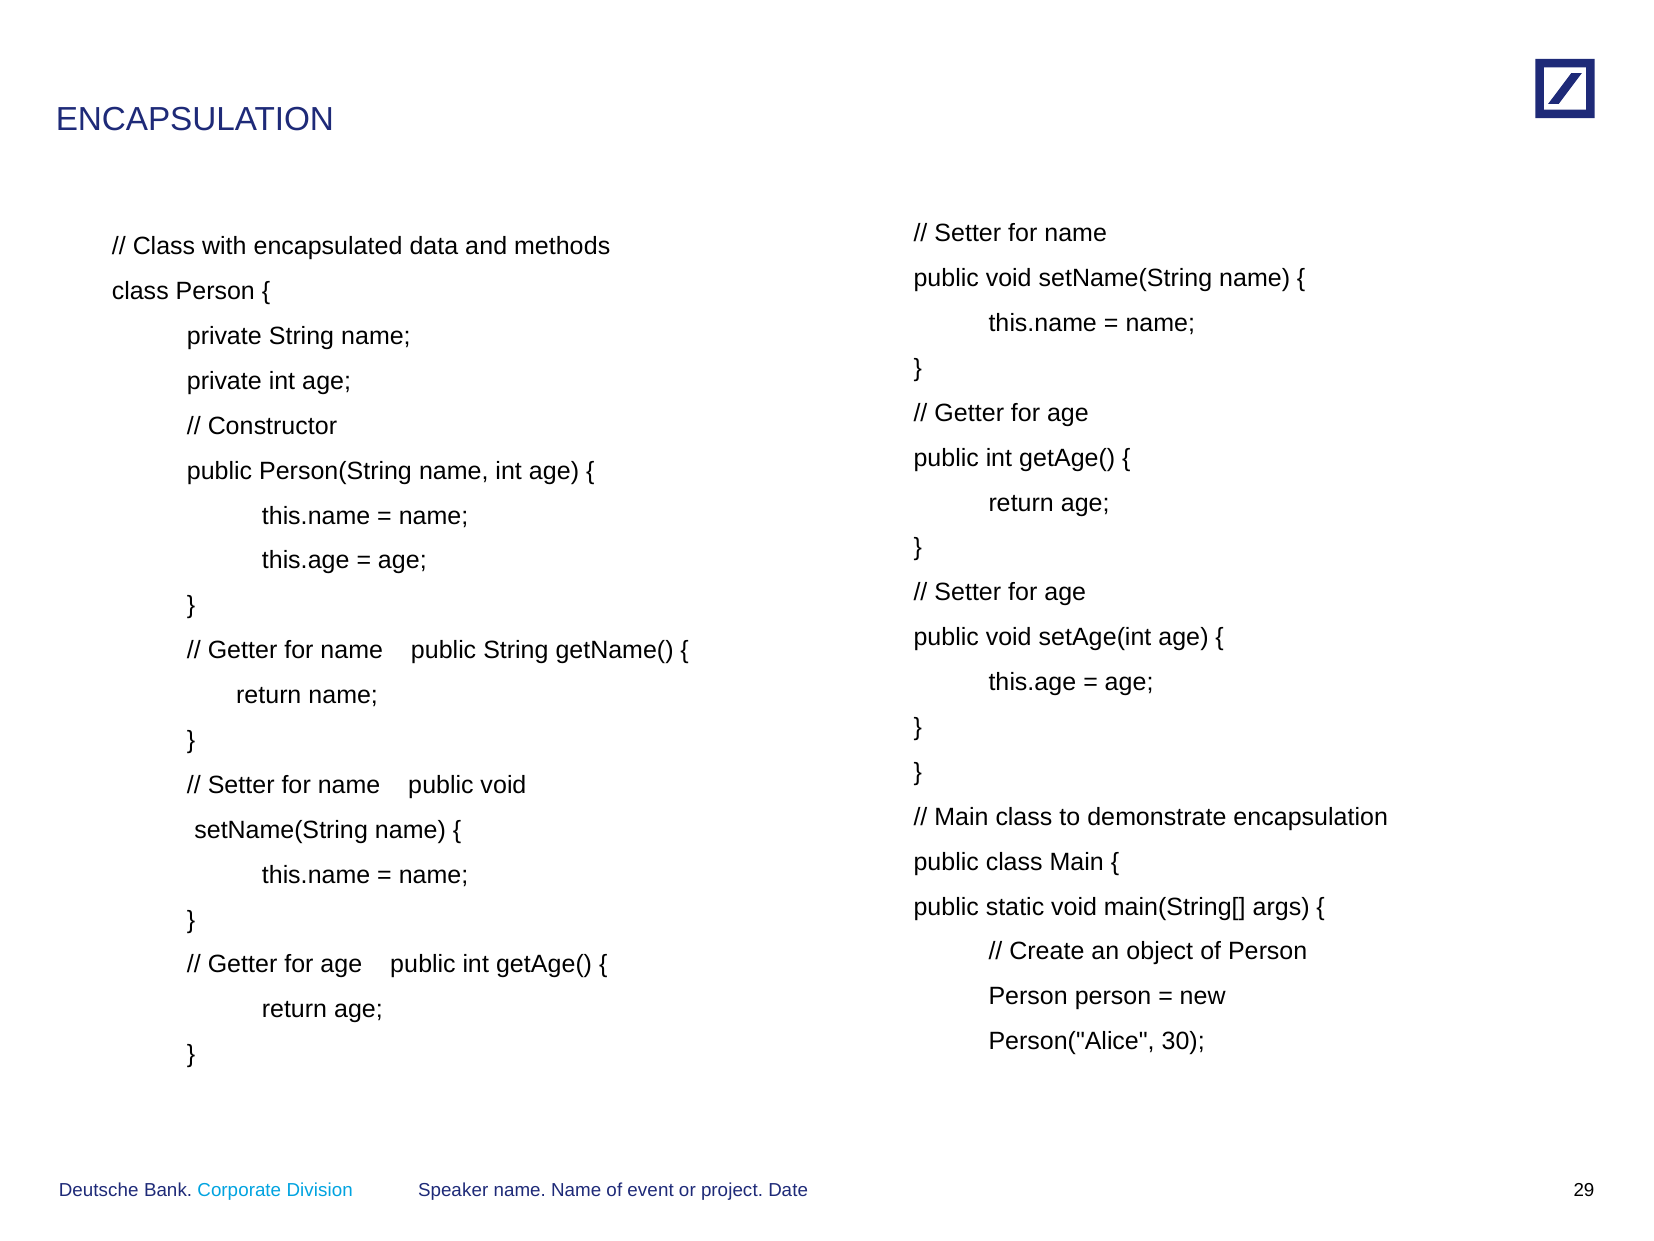

# ENCAPSULATION
// Setter for name
public void setName(String name) {
this.name = name;
}
// Getter for age
public int getAge() {
return age;
}
// Setter for age
public void setAge(int age) {
this.age = age;
}
}
// Main class to demonstrate encapsulation
public class Main {
public static void main(String[] args) {
// Create an object of Person
Person person = new
Person("Alice", 30);
// Class with encapsulated data and methods
class Person {
private String name;
private int age;
// Constructor
public Person(String name, int age) {
this.name = name;
this.age = age;
}
// Getter for name    public String getName() {        return name;
}
// Setter for name    public void setName(String name) {
this.name = name;
}
// Getter for age    public int getAge() {
return age;
}
Speaker name. Name of event or project. Date
29